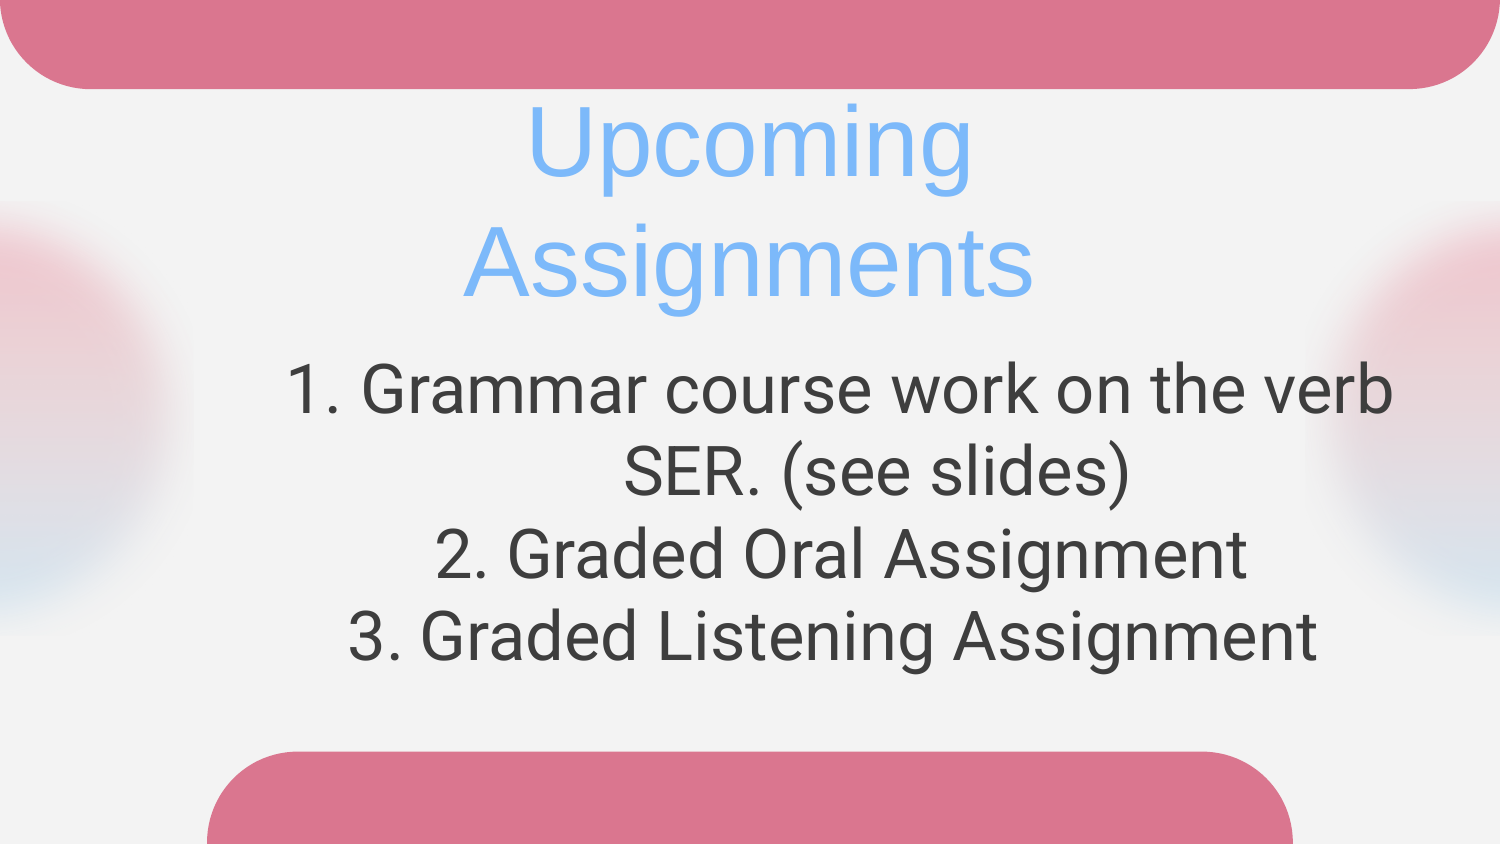

# Upcoming Assignments
Grammar course work on the verb SER. (see slides)
Graded Oral Assignment
Graded Listening Assignment